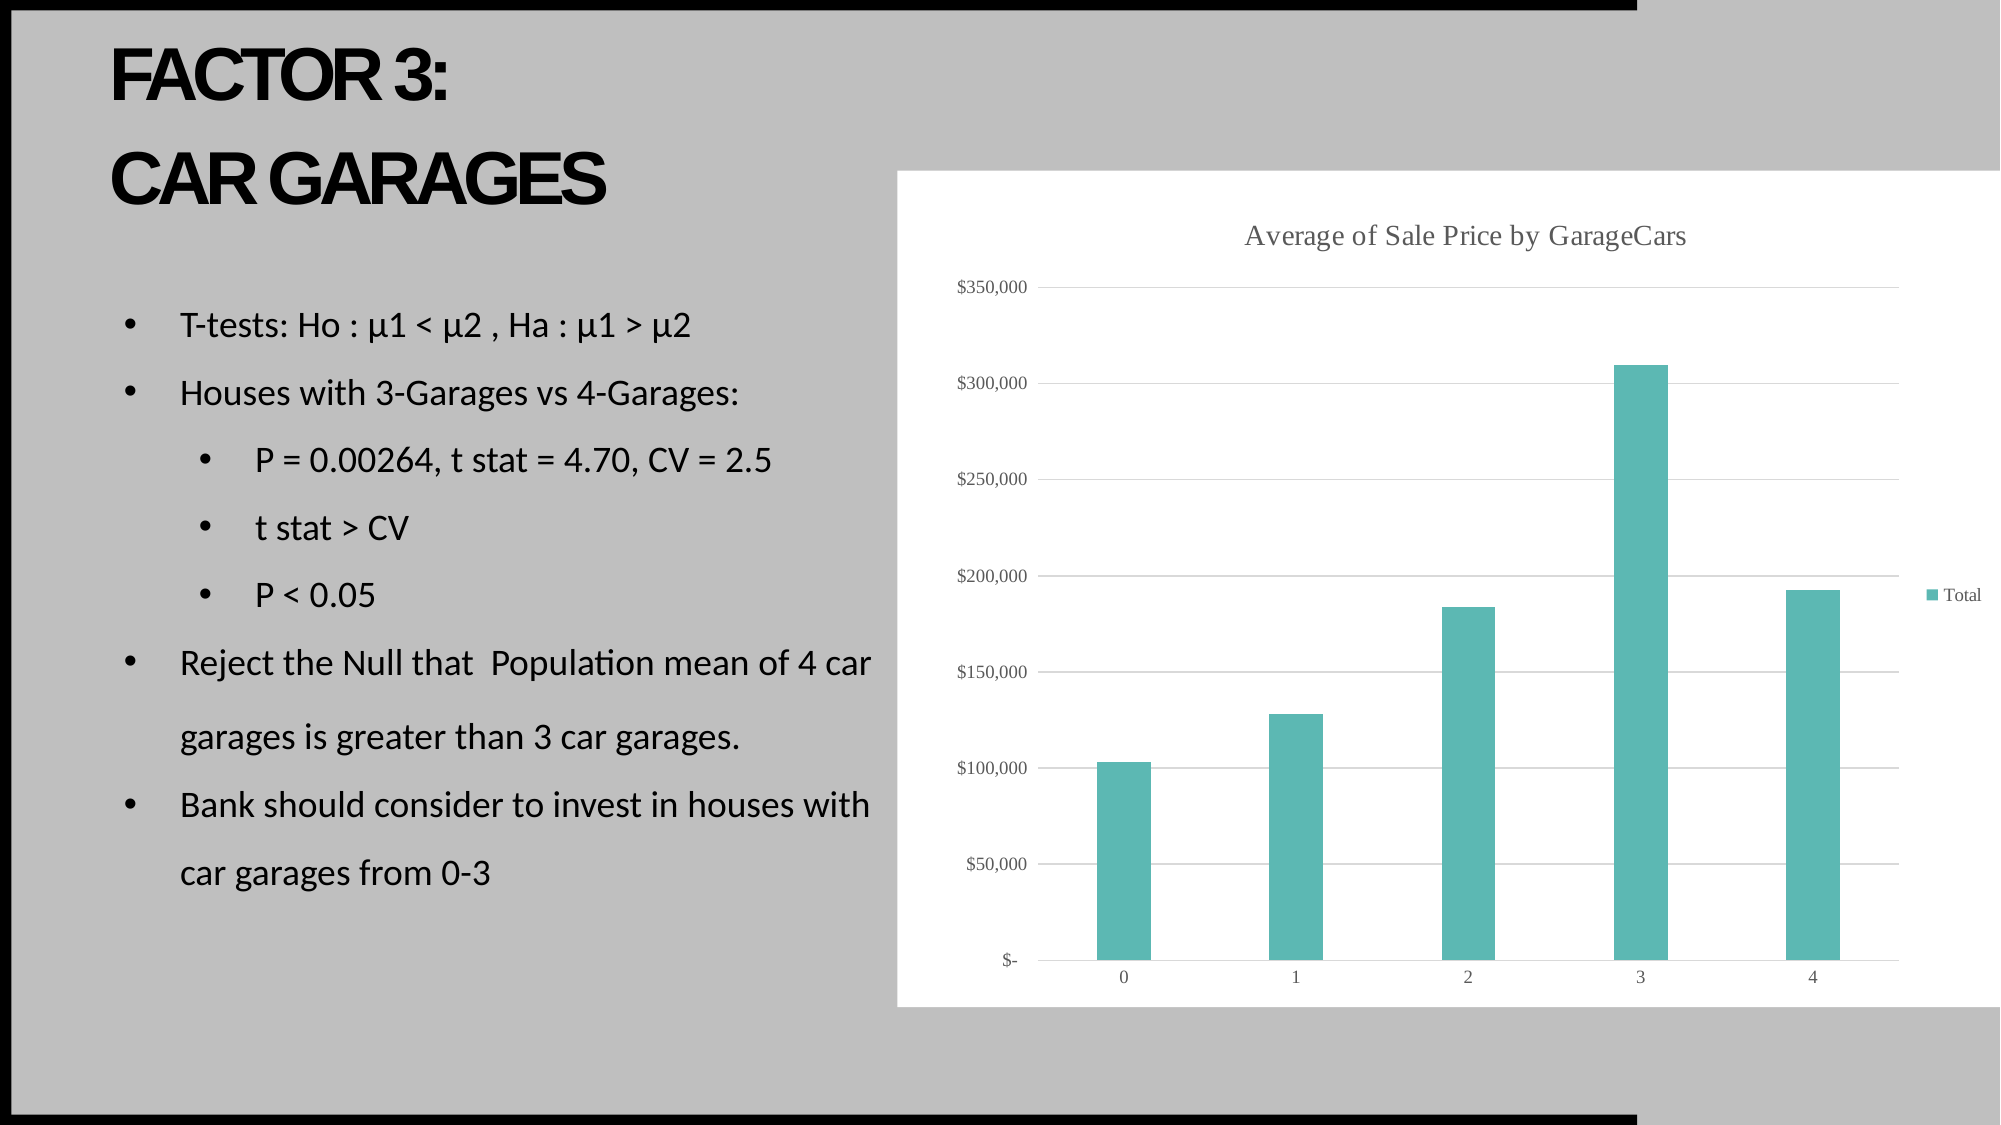

# Factor 3: Car Garages

### Chart: Average of Sale Price by GarageCars

| Category | Total |
|---|---|
| 0 | 103317.28395061729 |
| 1 | 128116.68834688347 |
| 2 | 183851.66383495147 |
| 3 | 309636.1215469613 |
| 4 | 192655.8 |
T-tests: Ho : µ1 < µ2 , Ha : µ1 > µ2
Houses with 3-Garages vs 4-Garages:
P = 0.00264, t stat = 4.70, CV = 2.5
t stat > CV
P < 0.05
Reject the Null that  Population mean of 4 car garages is greater than 3 car garages.
Bank should consider to invest in houses with car garages from 0-3